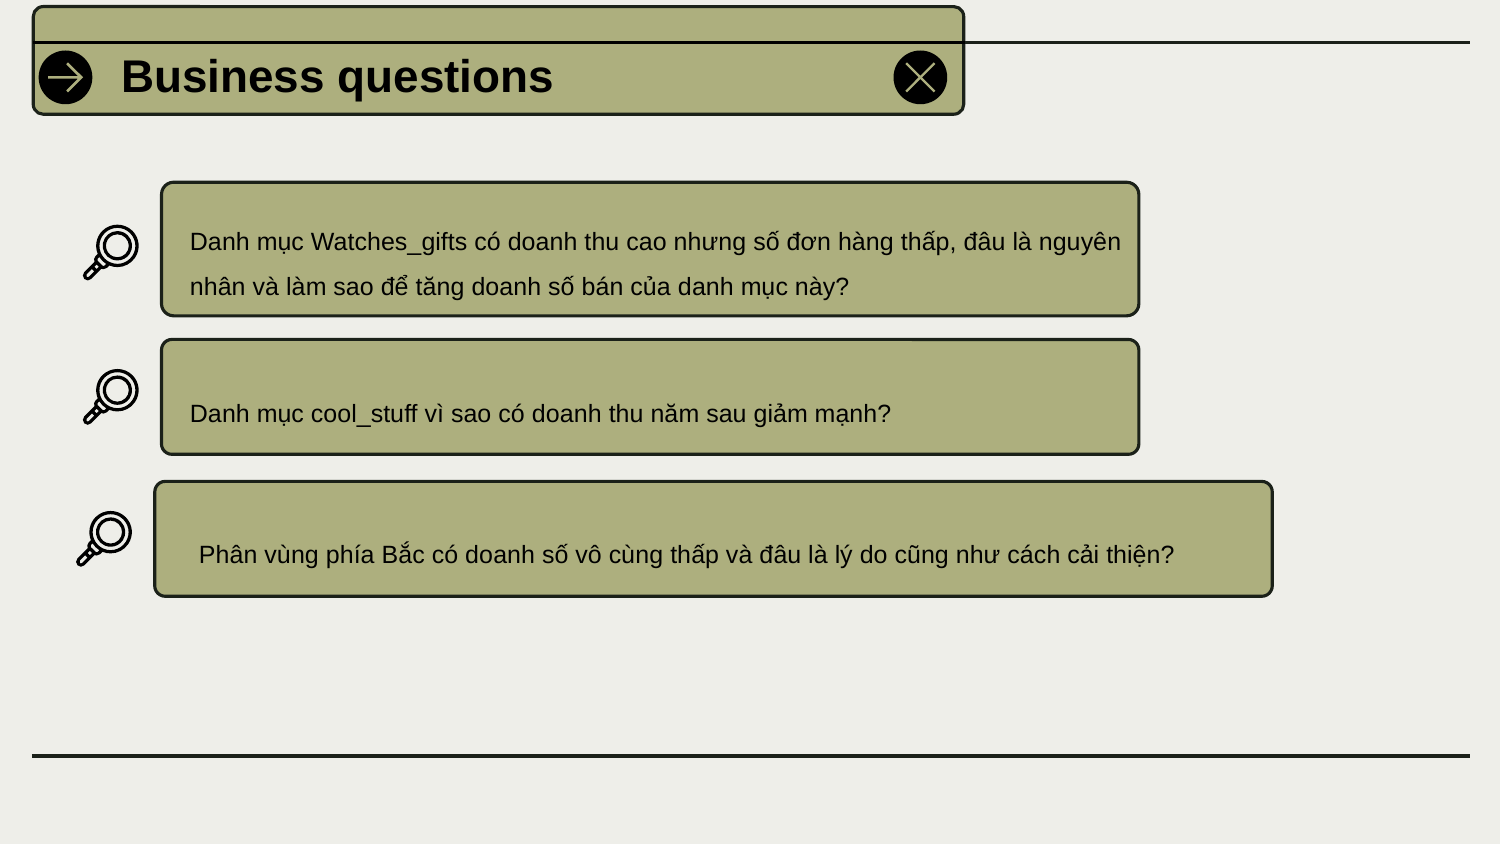

# Business questions

Danh mục Watches_gifts có doanh thu cao nhưng số đơn hàng thấp, đâu là nguyên nhân và làm sao để tăng doanh số bán của danh mục này?

Danh mục cool_stuff vì sao có doanh thu năm sau giảm mạnh?

Phân vùng phía Bắc có doanh số vô cùng thấp và đâu là lý do cũng như cách cải thiện?